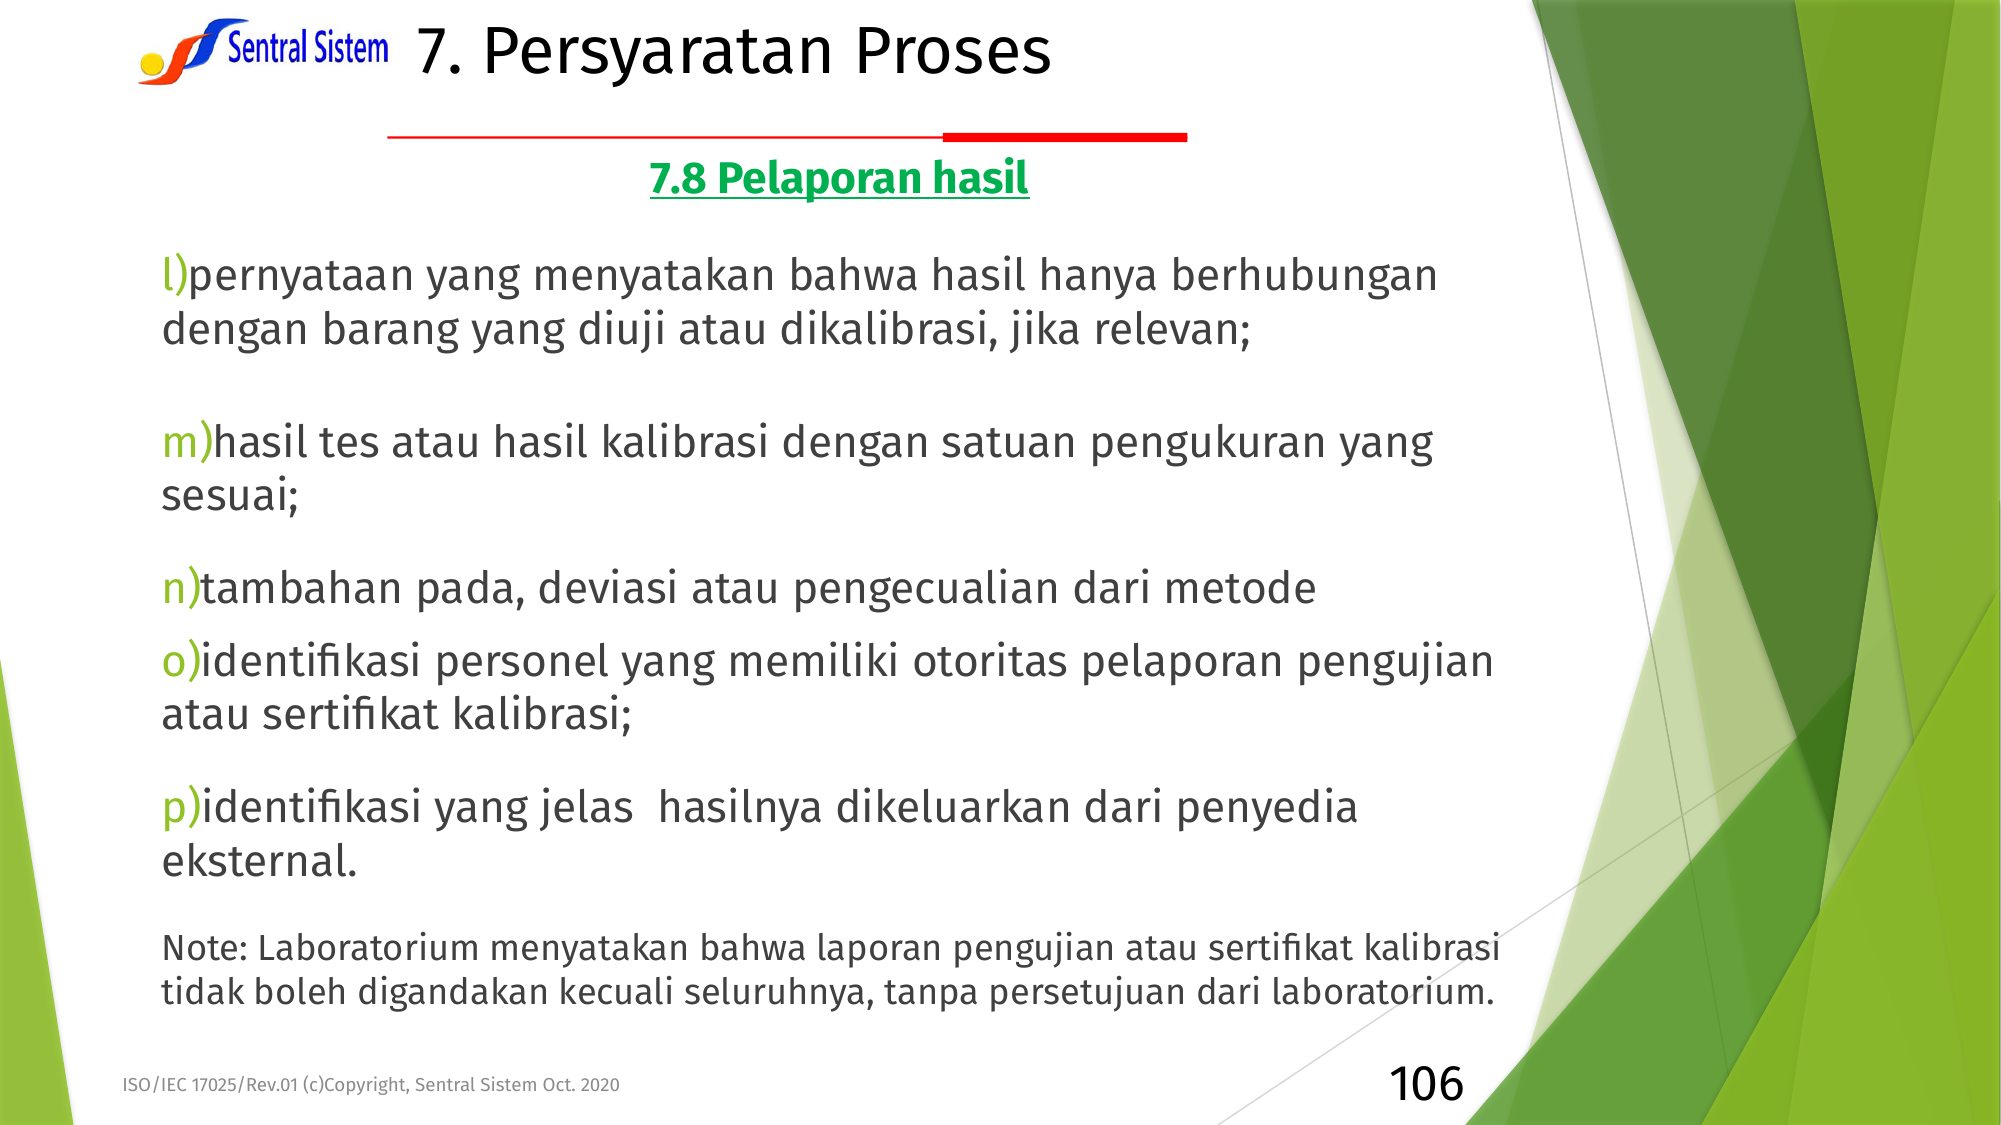

# 7. Persyaratan Proses

7.8 Pelaporan hasil
pernyataan yang menyatakan bahwa hasil hanya berhubungan dengan barang yang diuji atau dikalibrasi, jika relevan;

hasil tes atau hasil kalibrasi dengan satuan pengukuran yang sesuai;
tambahan pada, deviasi atau pengecualian dari metode
identifikasi personel yang memiliki otoritas pelaporan pengujian atau sertifikat kalibrasi;
identifikasi yang jelas  hasilnya dikeluarkan dari penyedia eksternal.
Note: Laboratorium menyatakan bahwa laporan pengujian atau sertifikat kalibrasi tidak boleh digandakan kecuali seluruhnya, tanpa persetujuan dari laboratorium.

106
ISO/IEC 17025/Rev.01 (c)Copyright, Sentral Sistem Oct. 2020